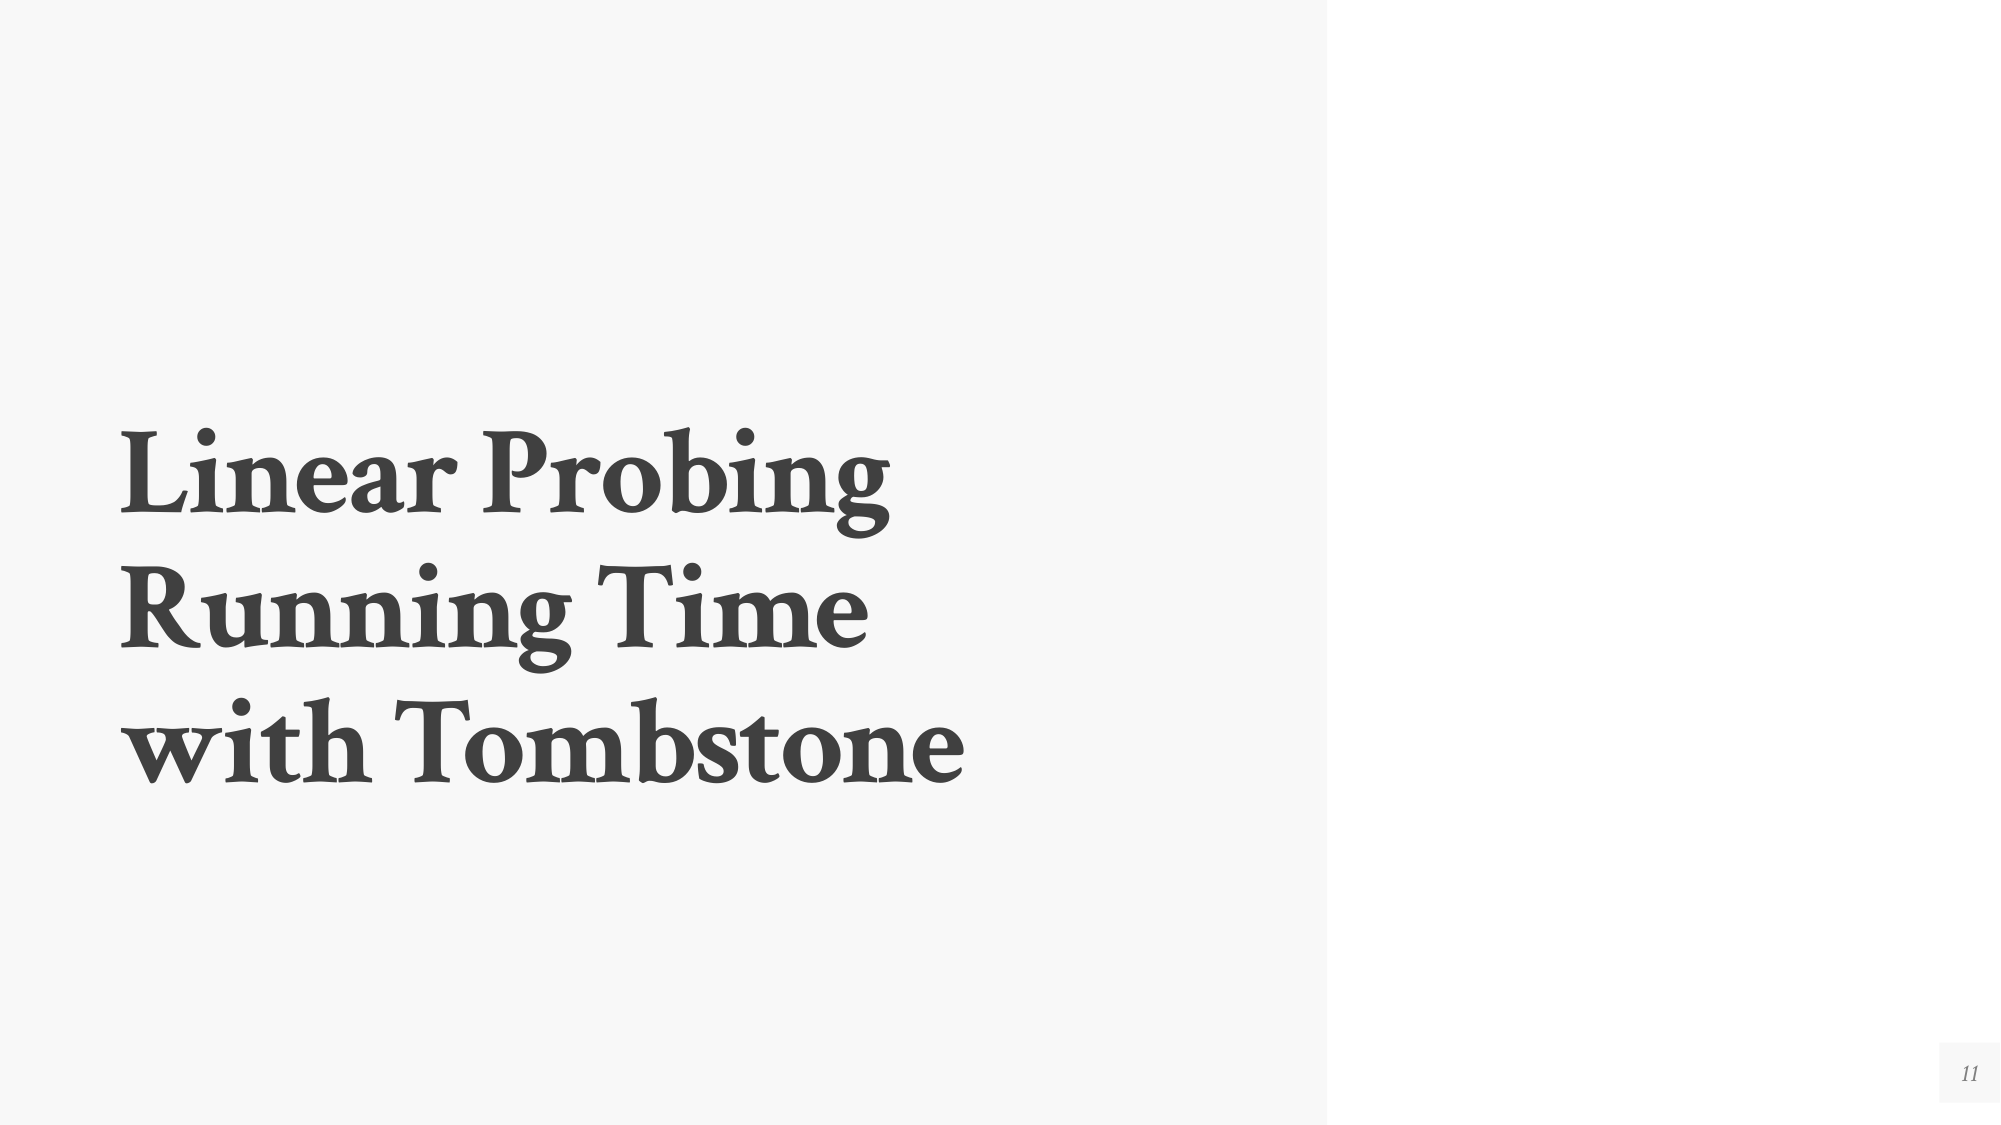

# Linear Probing Running Time with Tombstone
11